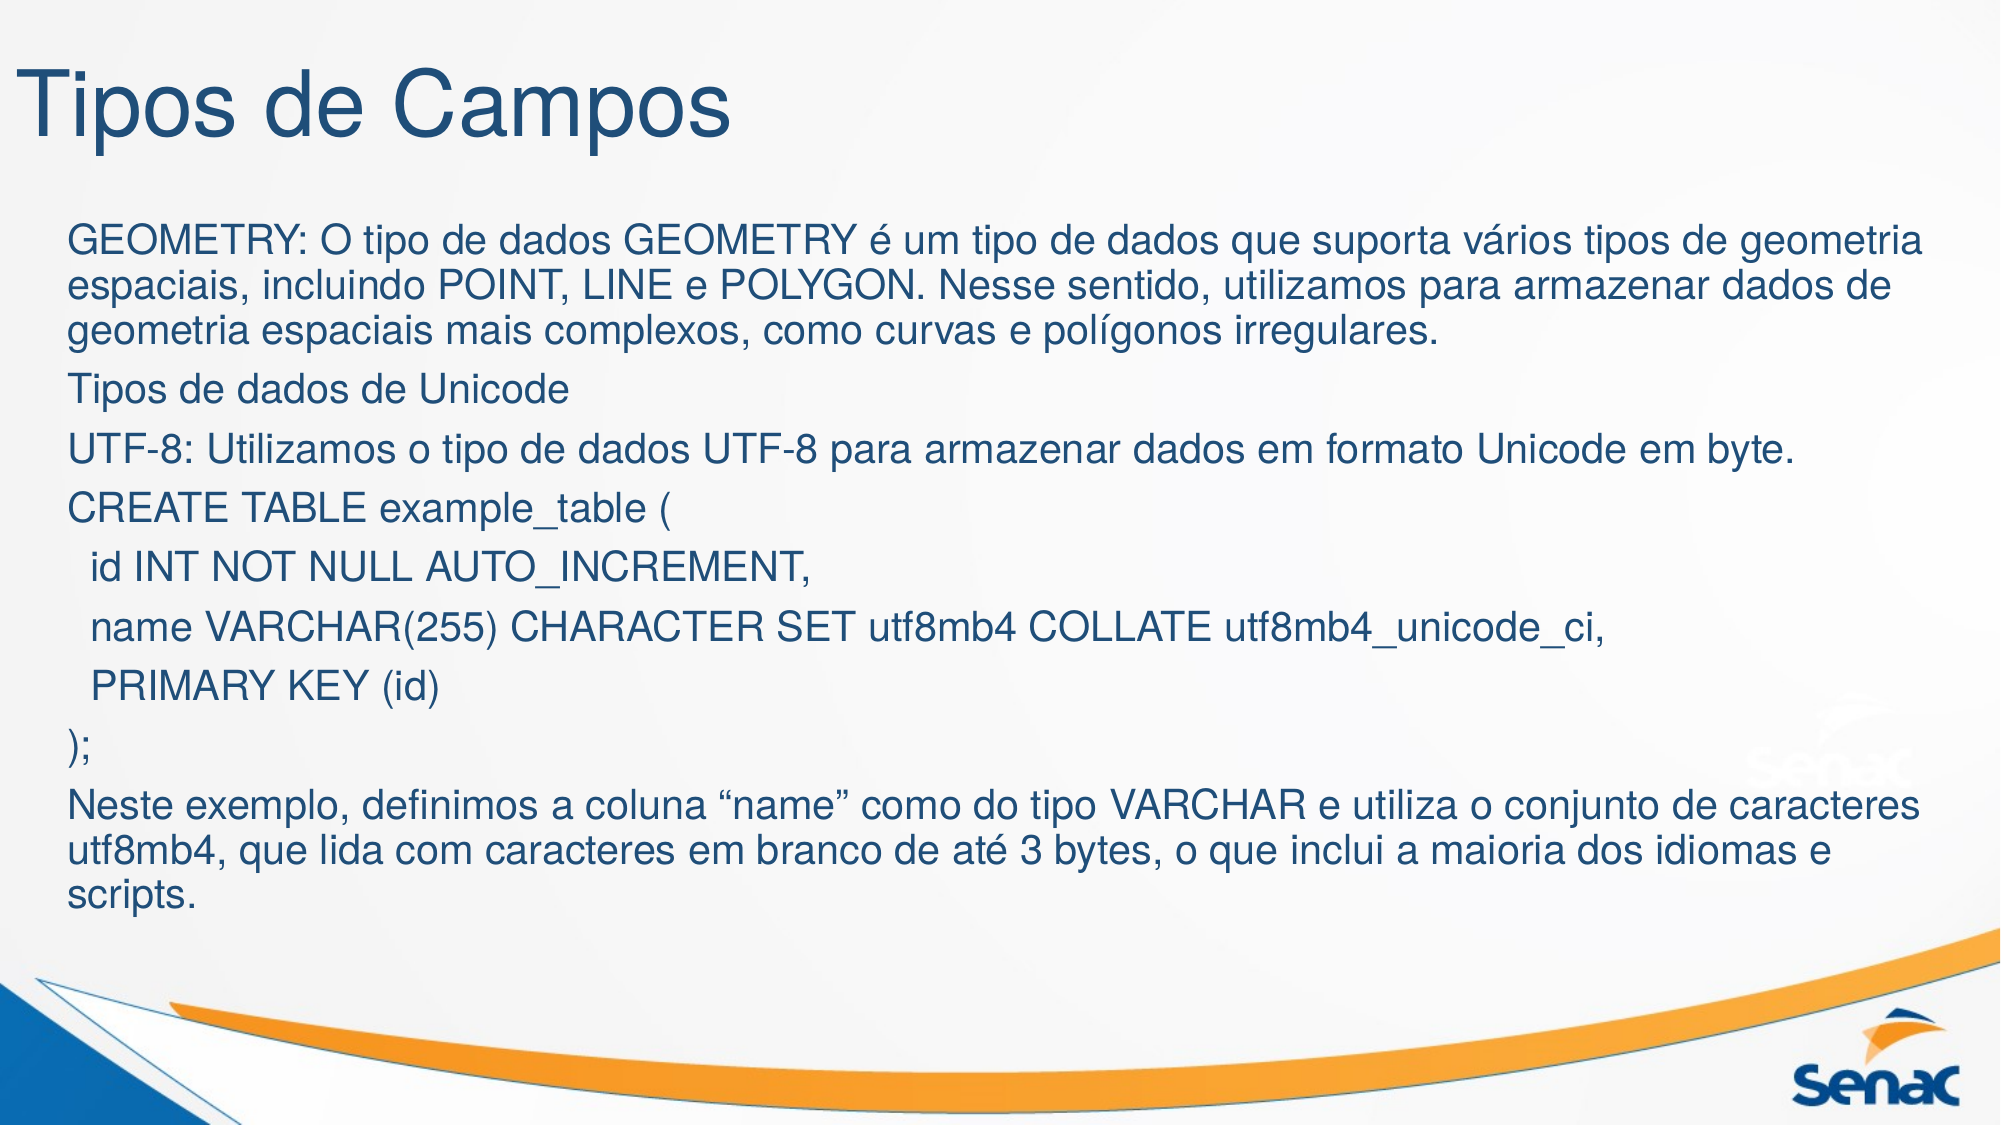

# Tipos de Campos
GEOMETRY: O tipo de dados GEOMETRY é um tipo de dados que suporta vários tipos de geometria espaciais, incluindo POINT, LINE e POLYGON. Nesse sentido, utilizamos para armazenar dados de geometria espaciais mais complexos, como curvas e polígonos irregulares.
Tipos de dados de Unicode
UTF-8: Utilizamos o tipo de dados UTF-8 para armazenar dados em formato Unicode em byte.
CREATE TABLE example_table (
  id INT NOT NULL AUTO_INCREMENT,
  name VARCHAR(255) CHARACTER SET utf8mb4 COLLATE utf8mb4_unicode_ci,
  PRIMARY KEY (id)
);
Neste exemplo, definimos a coluna “name” como do tipo VARCHAR e utiliza o conjunto de caracteres utf8mb4, que lida com caracteres em branco de até 3 bytes, o que inclui a maioria dos idiomas e scripts.